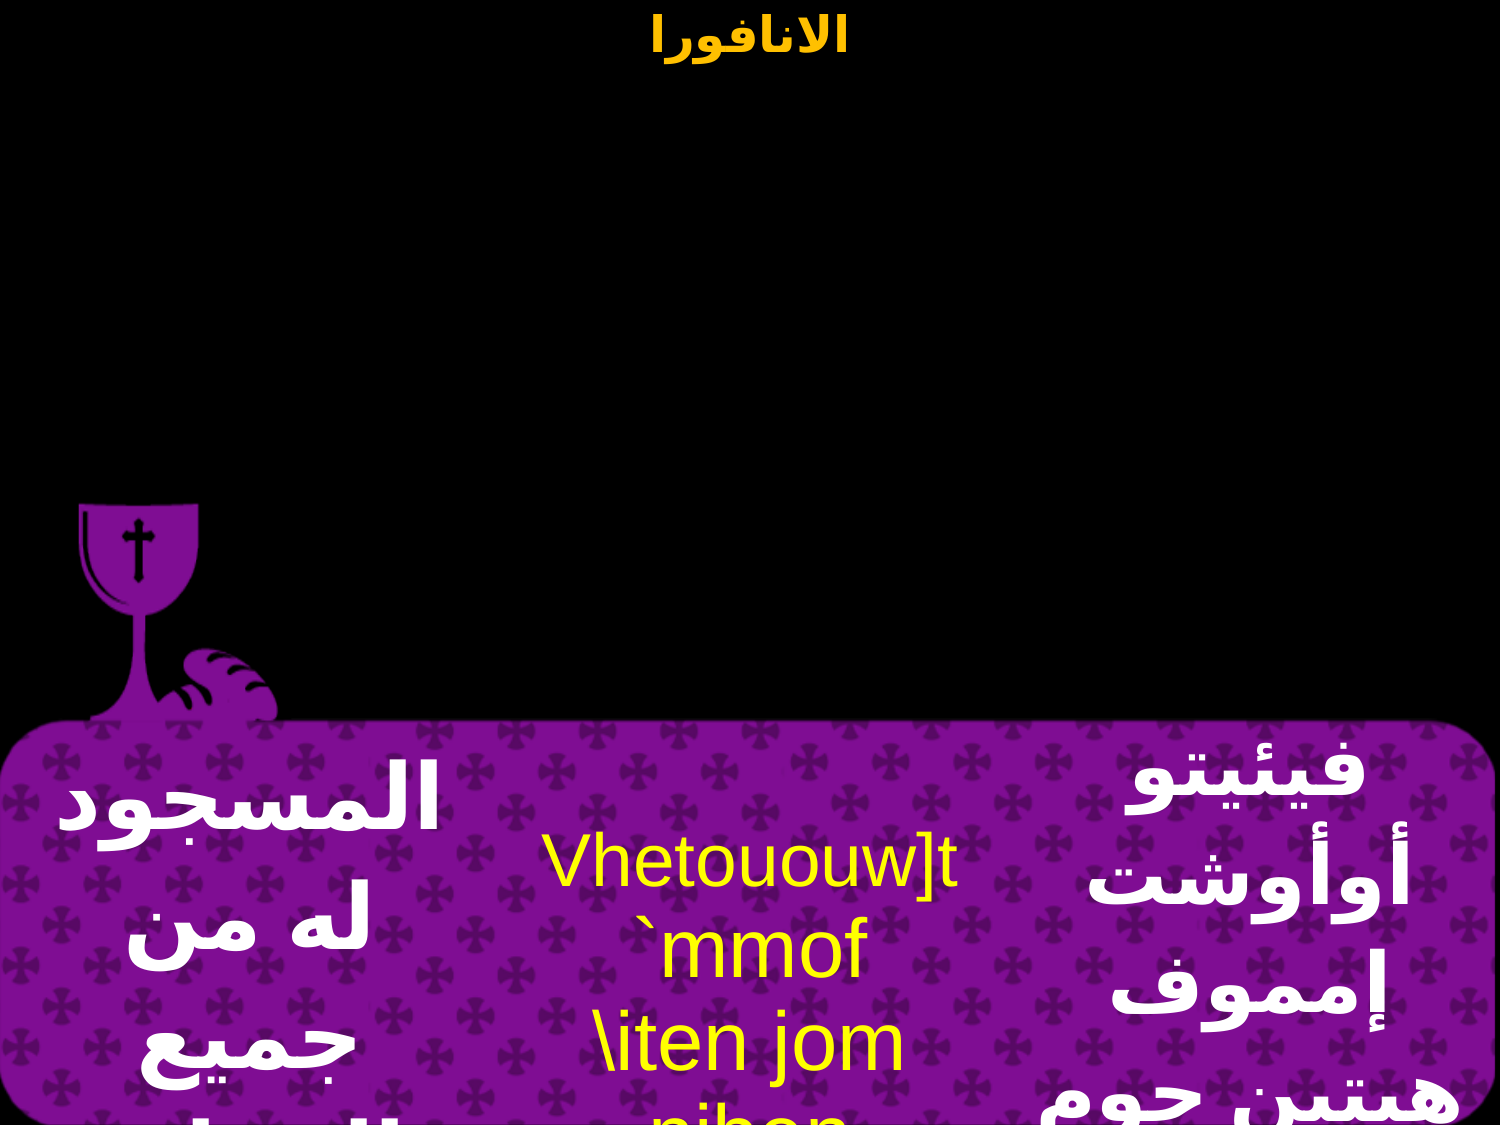

| المسجود له من جميع القوات المقدسة | Vhetououw]t `mmof \iten jom niben `eqouab | فيئيتو أوأوشت إمموف هيتين جوم نيفين إثؤواب |
| --- | --- | --- |